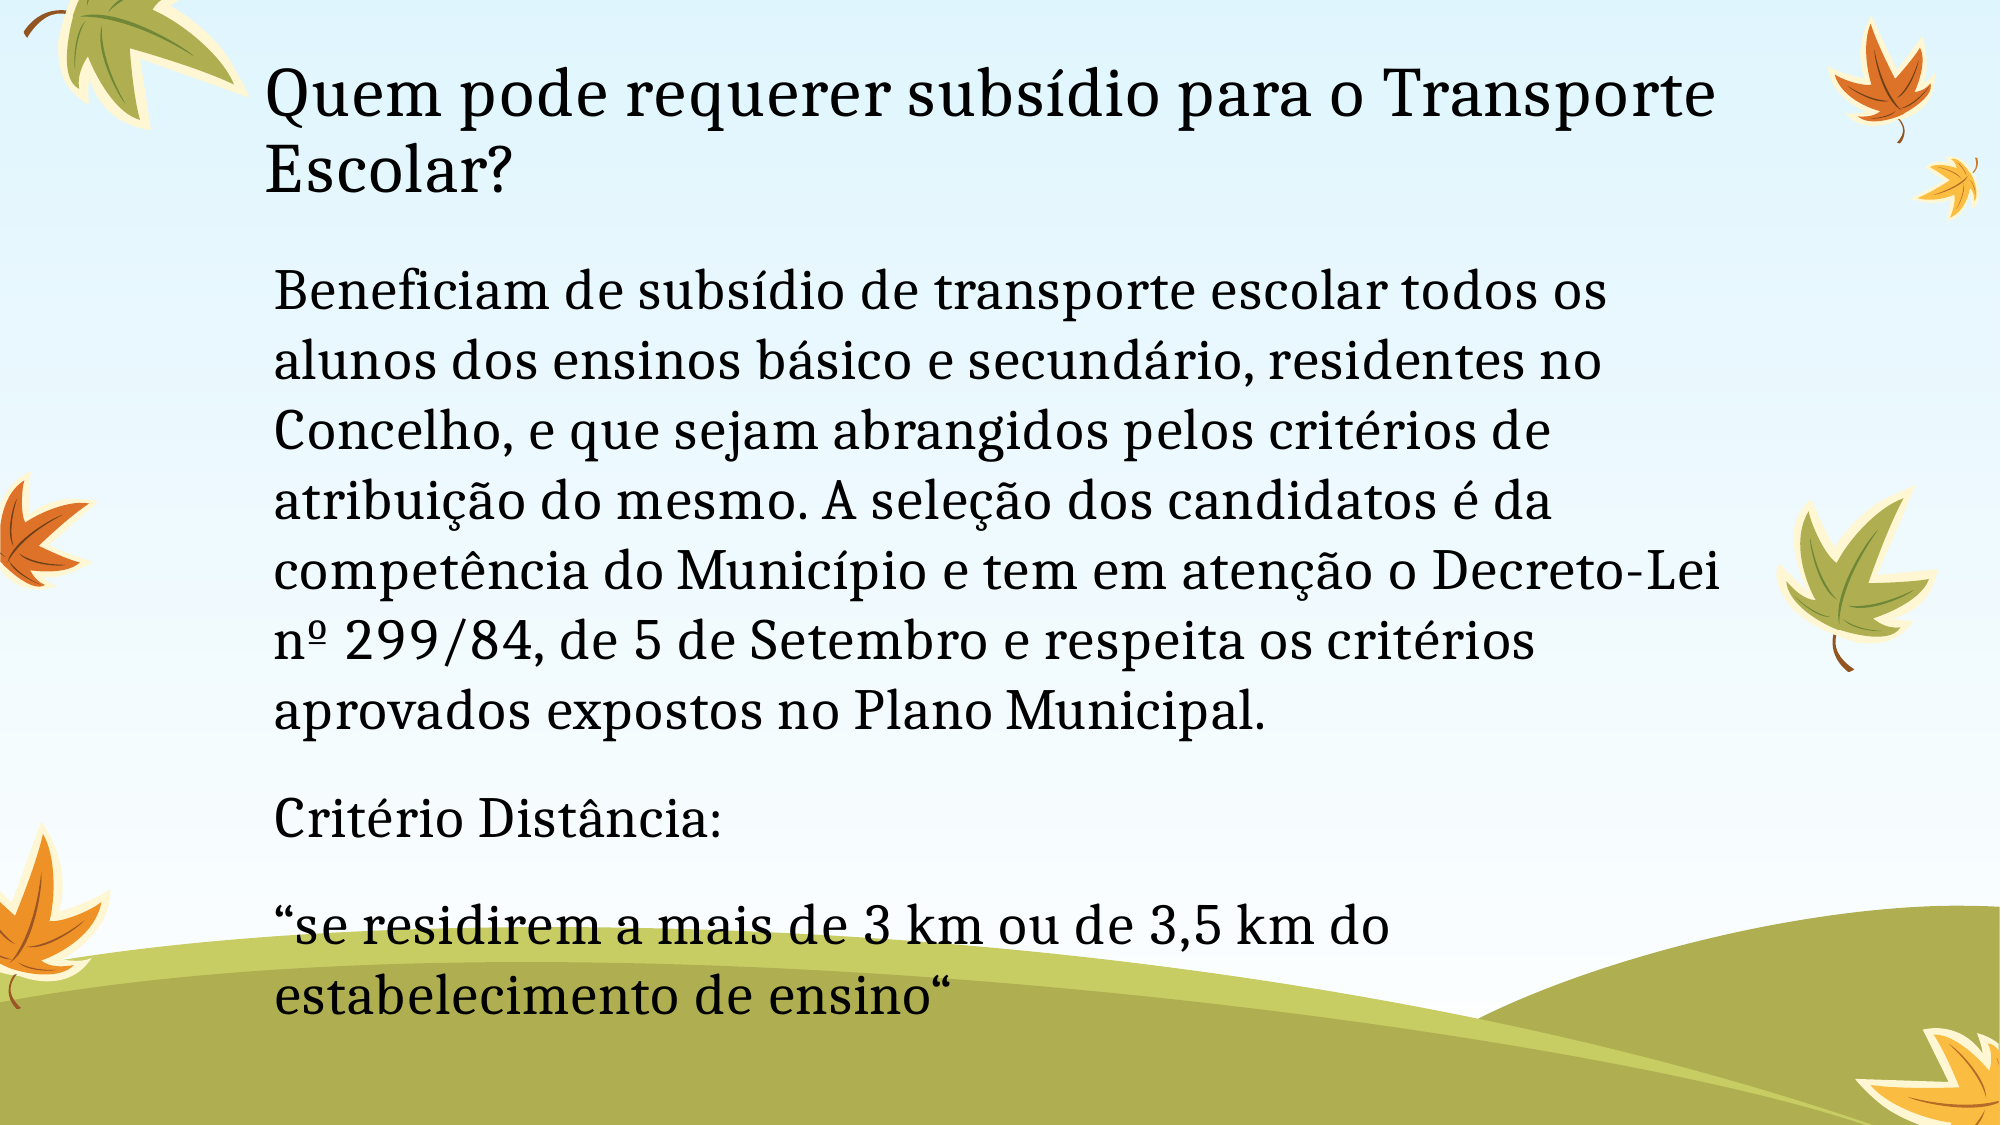

# Quem pode requerer subsídio para o Transporte Escolar?
Beneficiam de subsídio de transporte escolar todos os alunos dos ensinos básico e secundário, residentes no Concelho, e que sejam abrangidos pelos critérios de atribuição do mesmo. A seleção dos candidatos é da competência do Município e tem em atenção o Decreto-Lei nº 299/84, de 5 de Setembro e respeita os critérios aprovados expostos no Plano Municipal.
Critério Distância:
“se residirem a mais de 3 km ou de 3,5 km do estabelecimento de ensino“